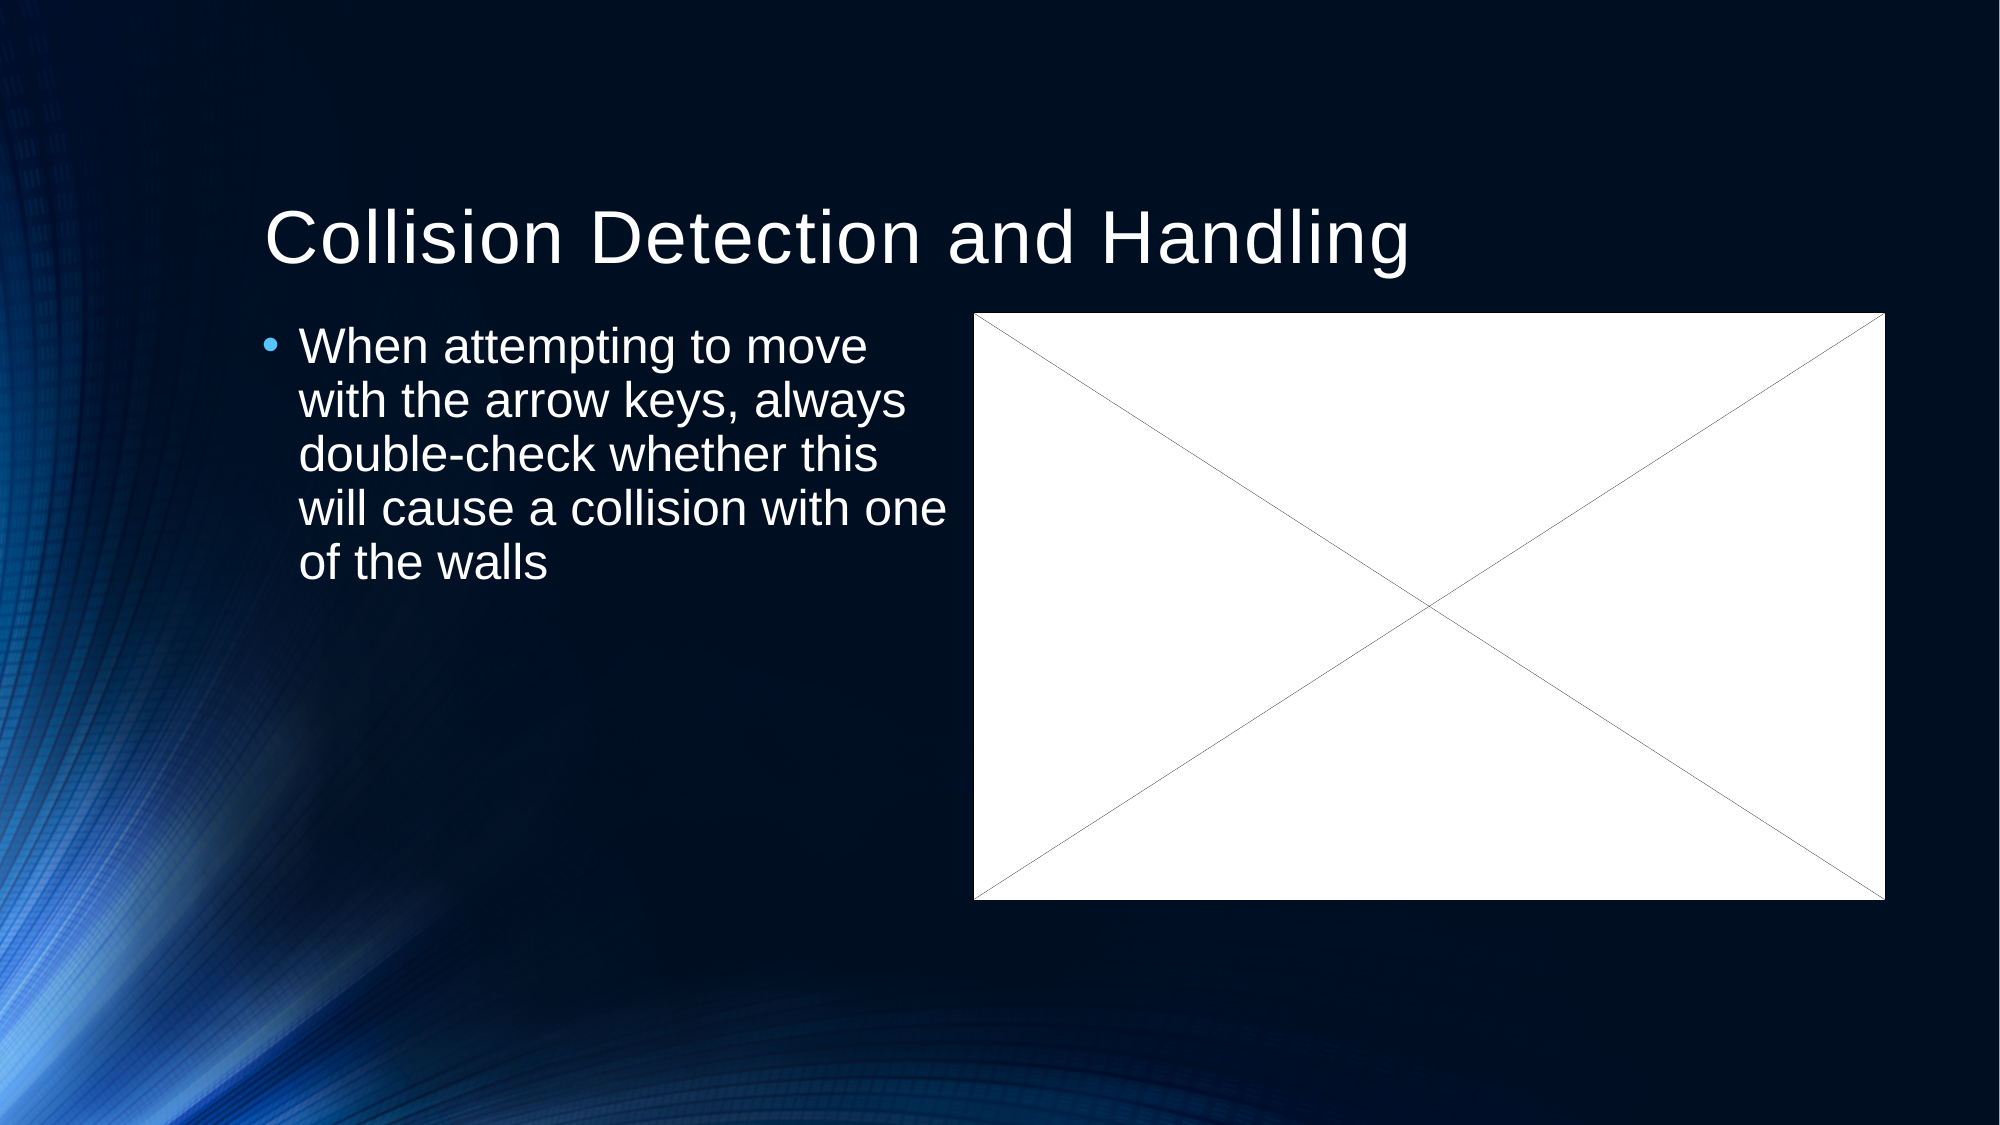

# Collision Detection and Handling
When attempting to move with the arrow keys, always double-check whether this will cause a collision with one of the walls